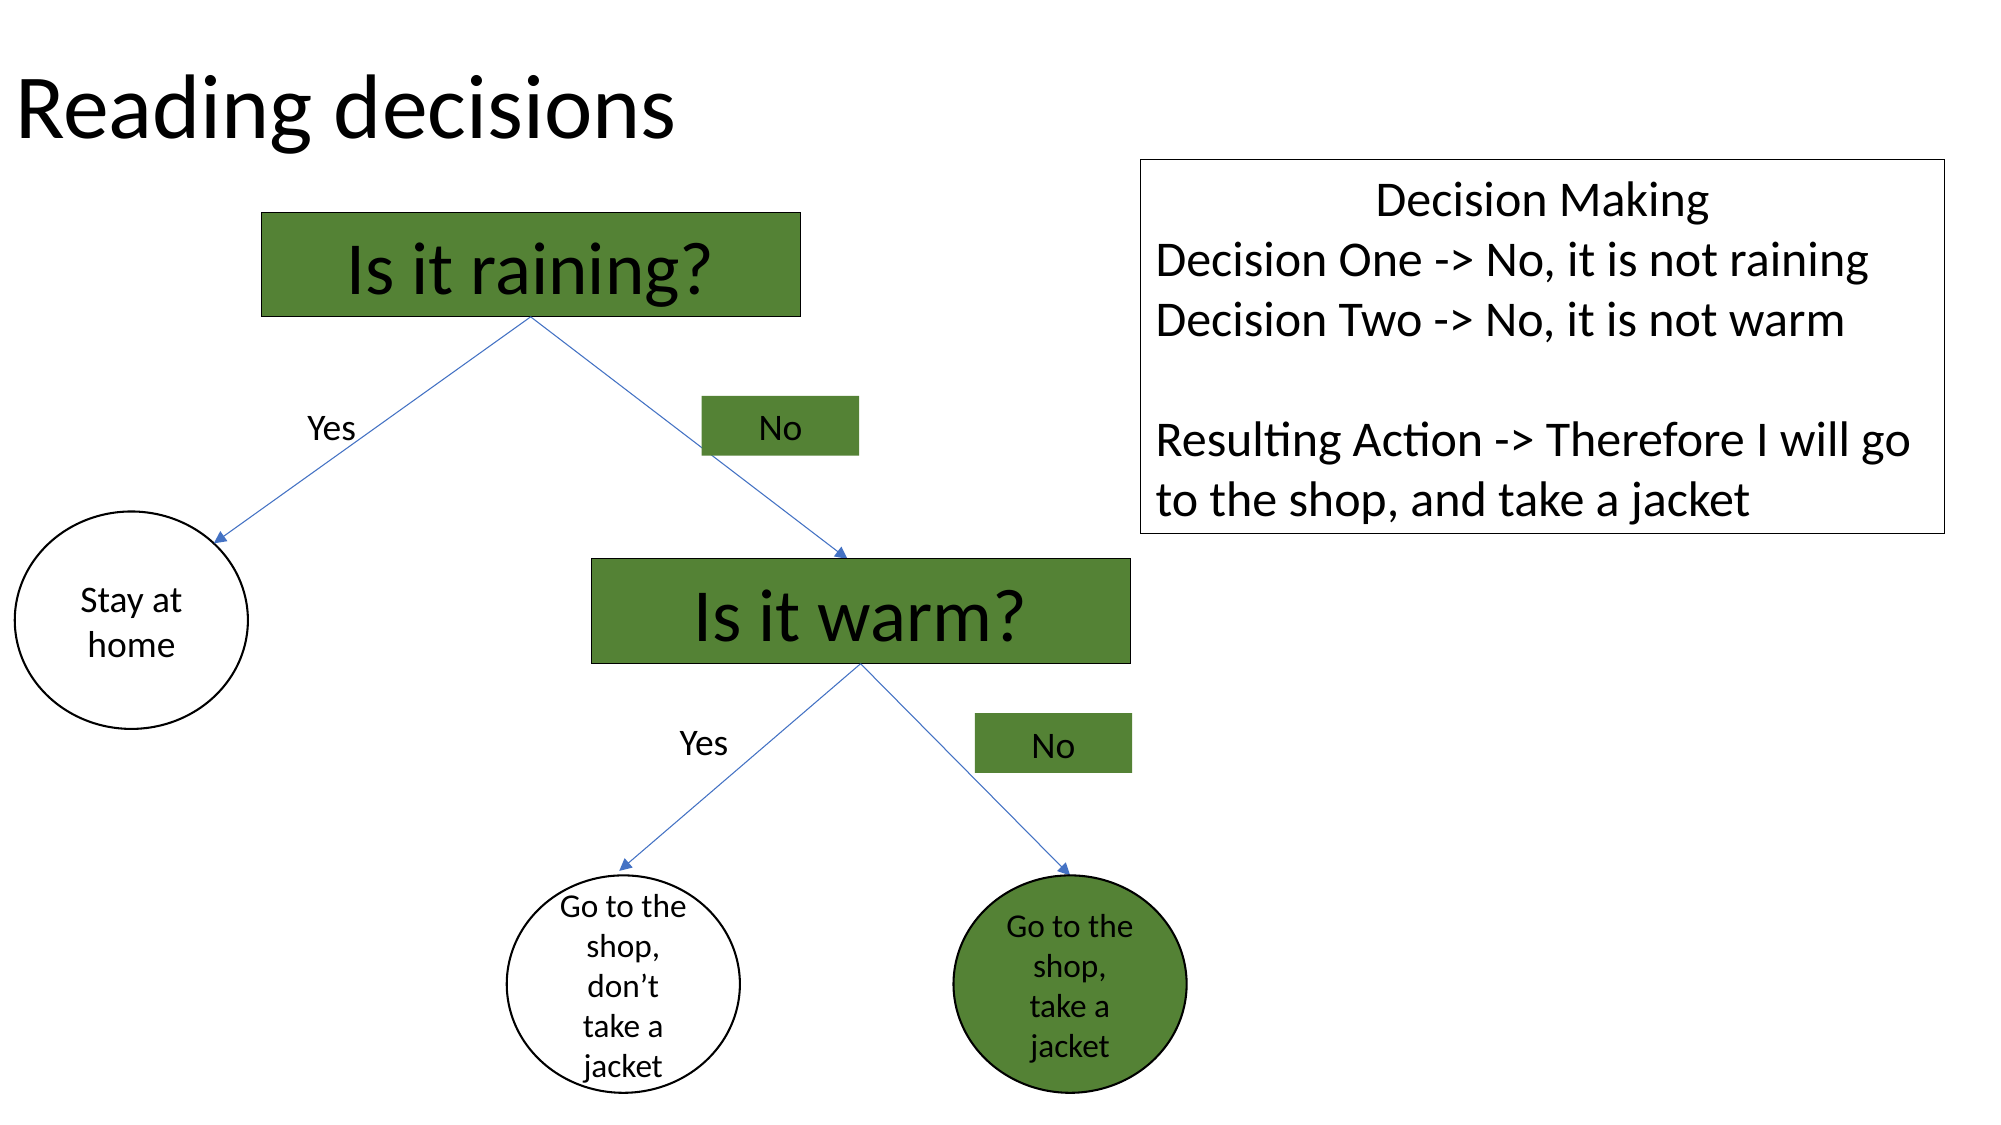

# Reading decisions
Decision Making
Decision One -> No, it is not raining
Decision Two -> No, it is not warm

Resulting Action -> Therefore I will go to the shop, and take a jacket
Is it raining?
Yes
No
Stay at home
Is it warm?
Yes
No
Go to the shop, don’t take a jacket
Go to the shop, take a jacket